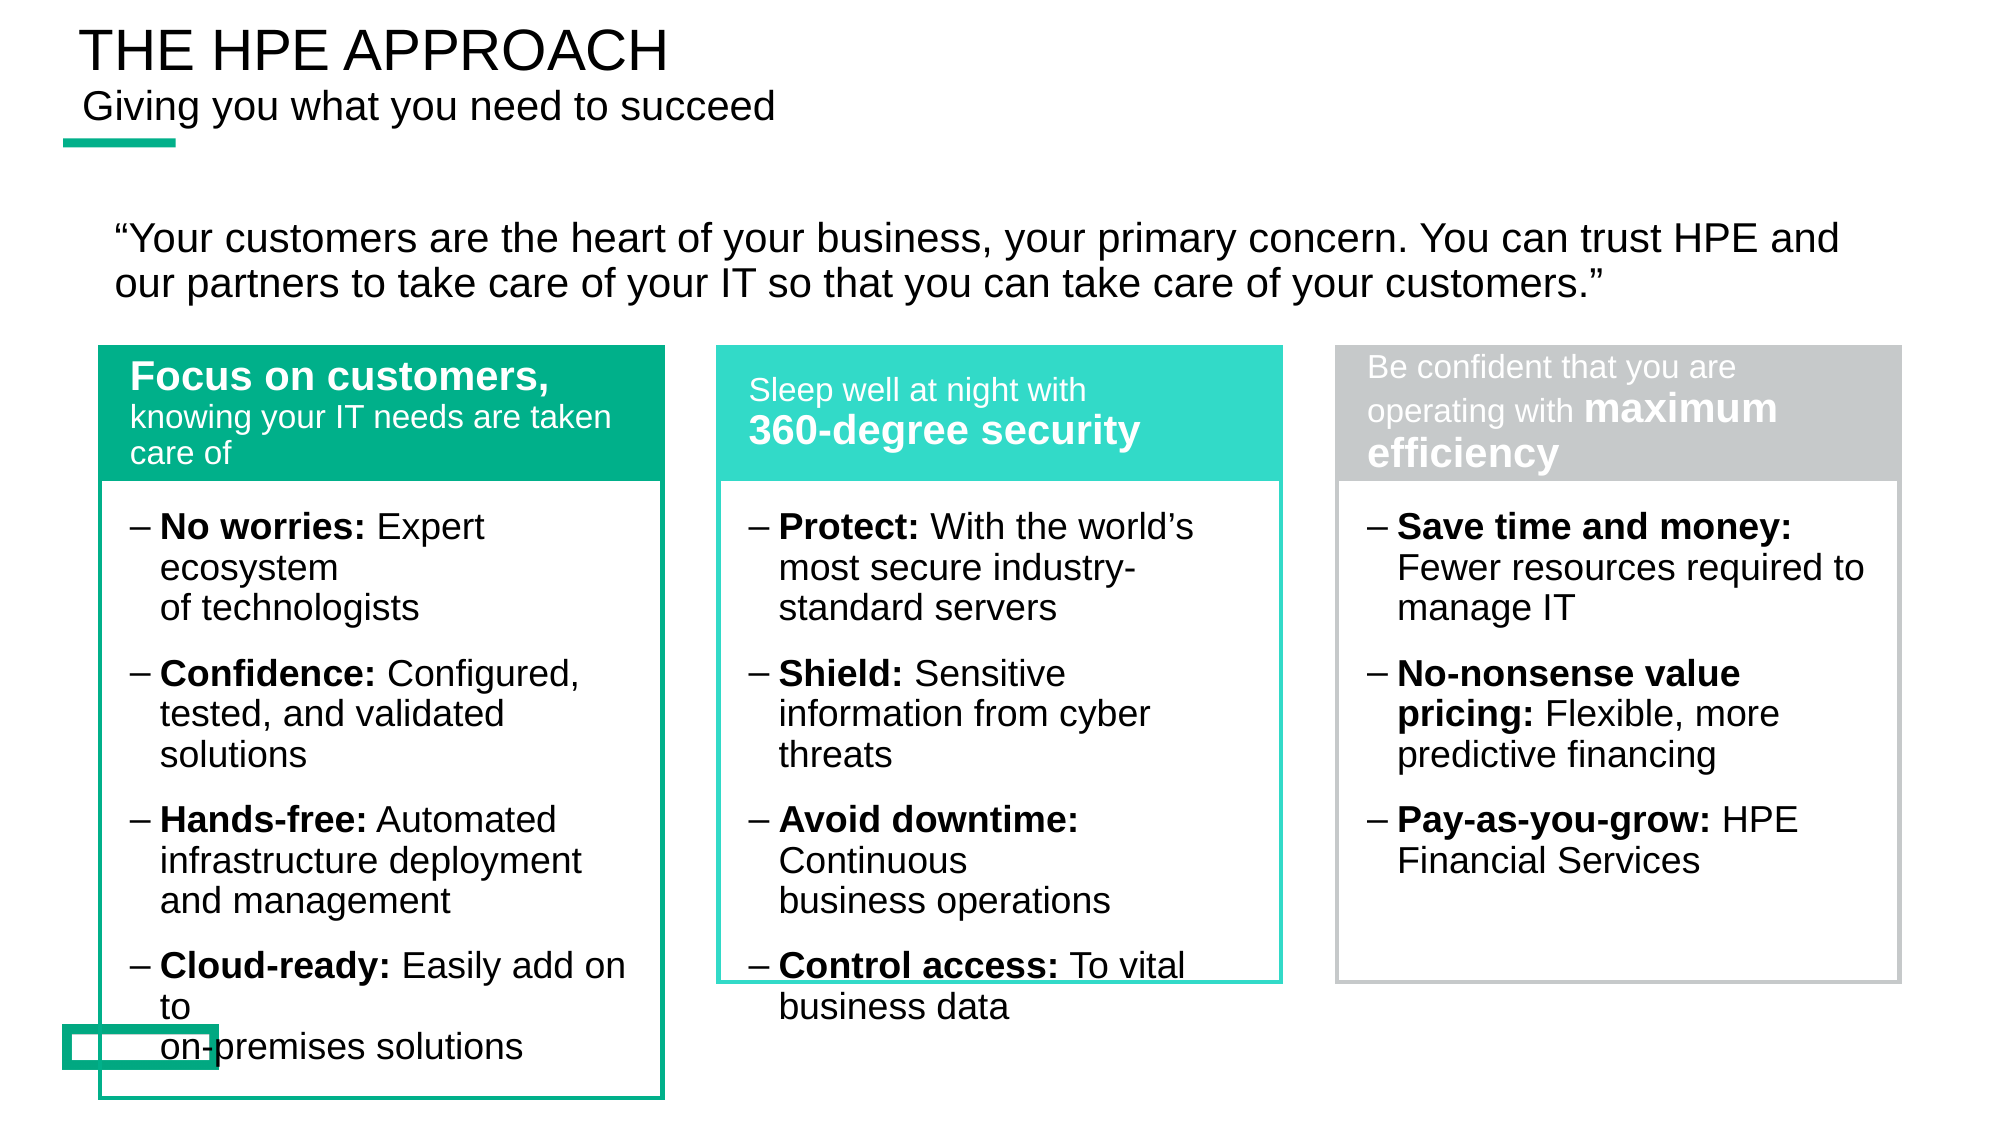

# The HPE approach
Giving you what you need to succeed
“Your customers are the heart of your business, your primary concern. You can trust HPE and our partners to take care of your IT so that you can take care of your customers.”
Focus on customers,
knowing your IT needs are taken care of
Sleep well at night with
360-degree security
Be confident that you are operating with maximum efficiency
No worries: Expert ecosystem
of technologists
Confidence: Configured, tested, and validated solutions
Hands-free: Automated infrastructure deployment and management
Cloud-ready: Easily add on to
on-premises solutions
Protect: With the world’s most secure industry-standard servers
Shield: Sensitive information from cyber threats
Avoid downtime: Continuous
business operations
Control access: To vital business data
Save time and money: Fewer resources required to manage IT
No-nonsense value pricing: Flexible, more predictive financing
Pay-as-you-grow: HPE Financial Services